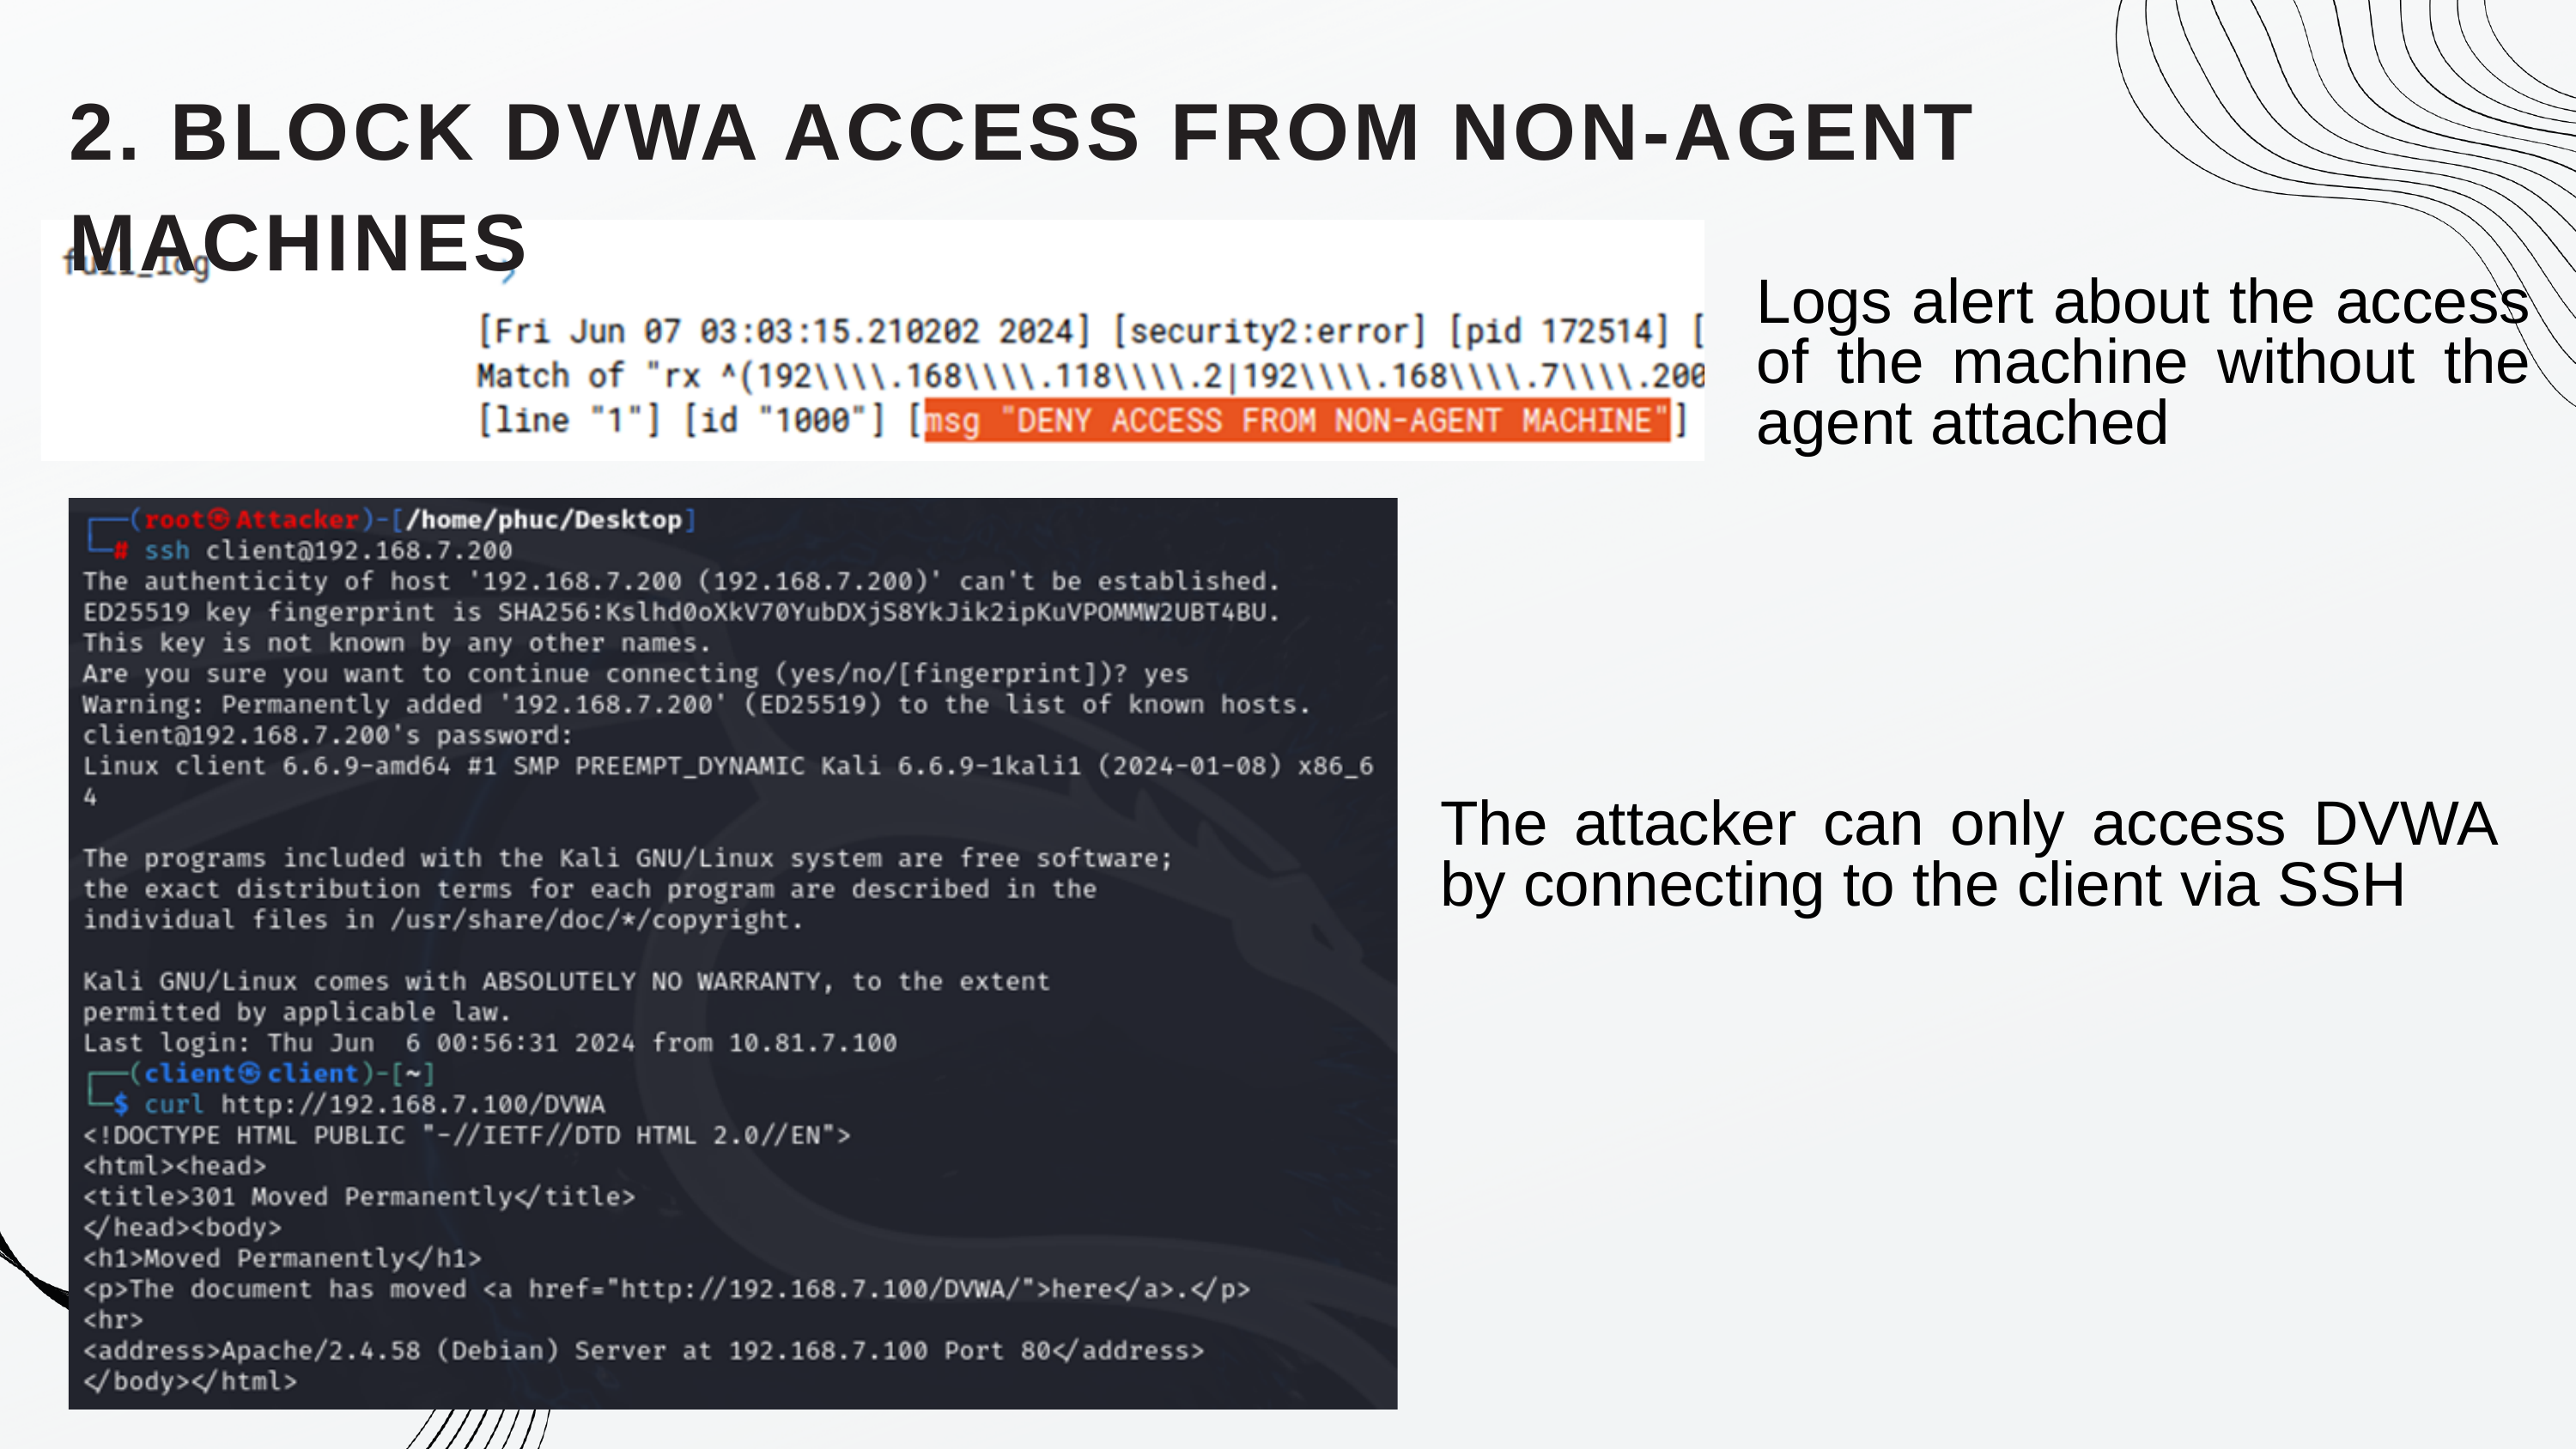

2. BLOCK DVWA ACCESS FROM NON-AGENT MACHINES

Logs alert about the access of the machine without the agent attached

The attacker can only access DVWA by connecting to the client via SSH